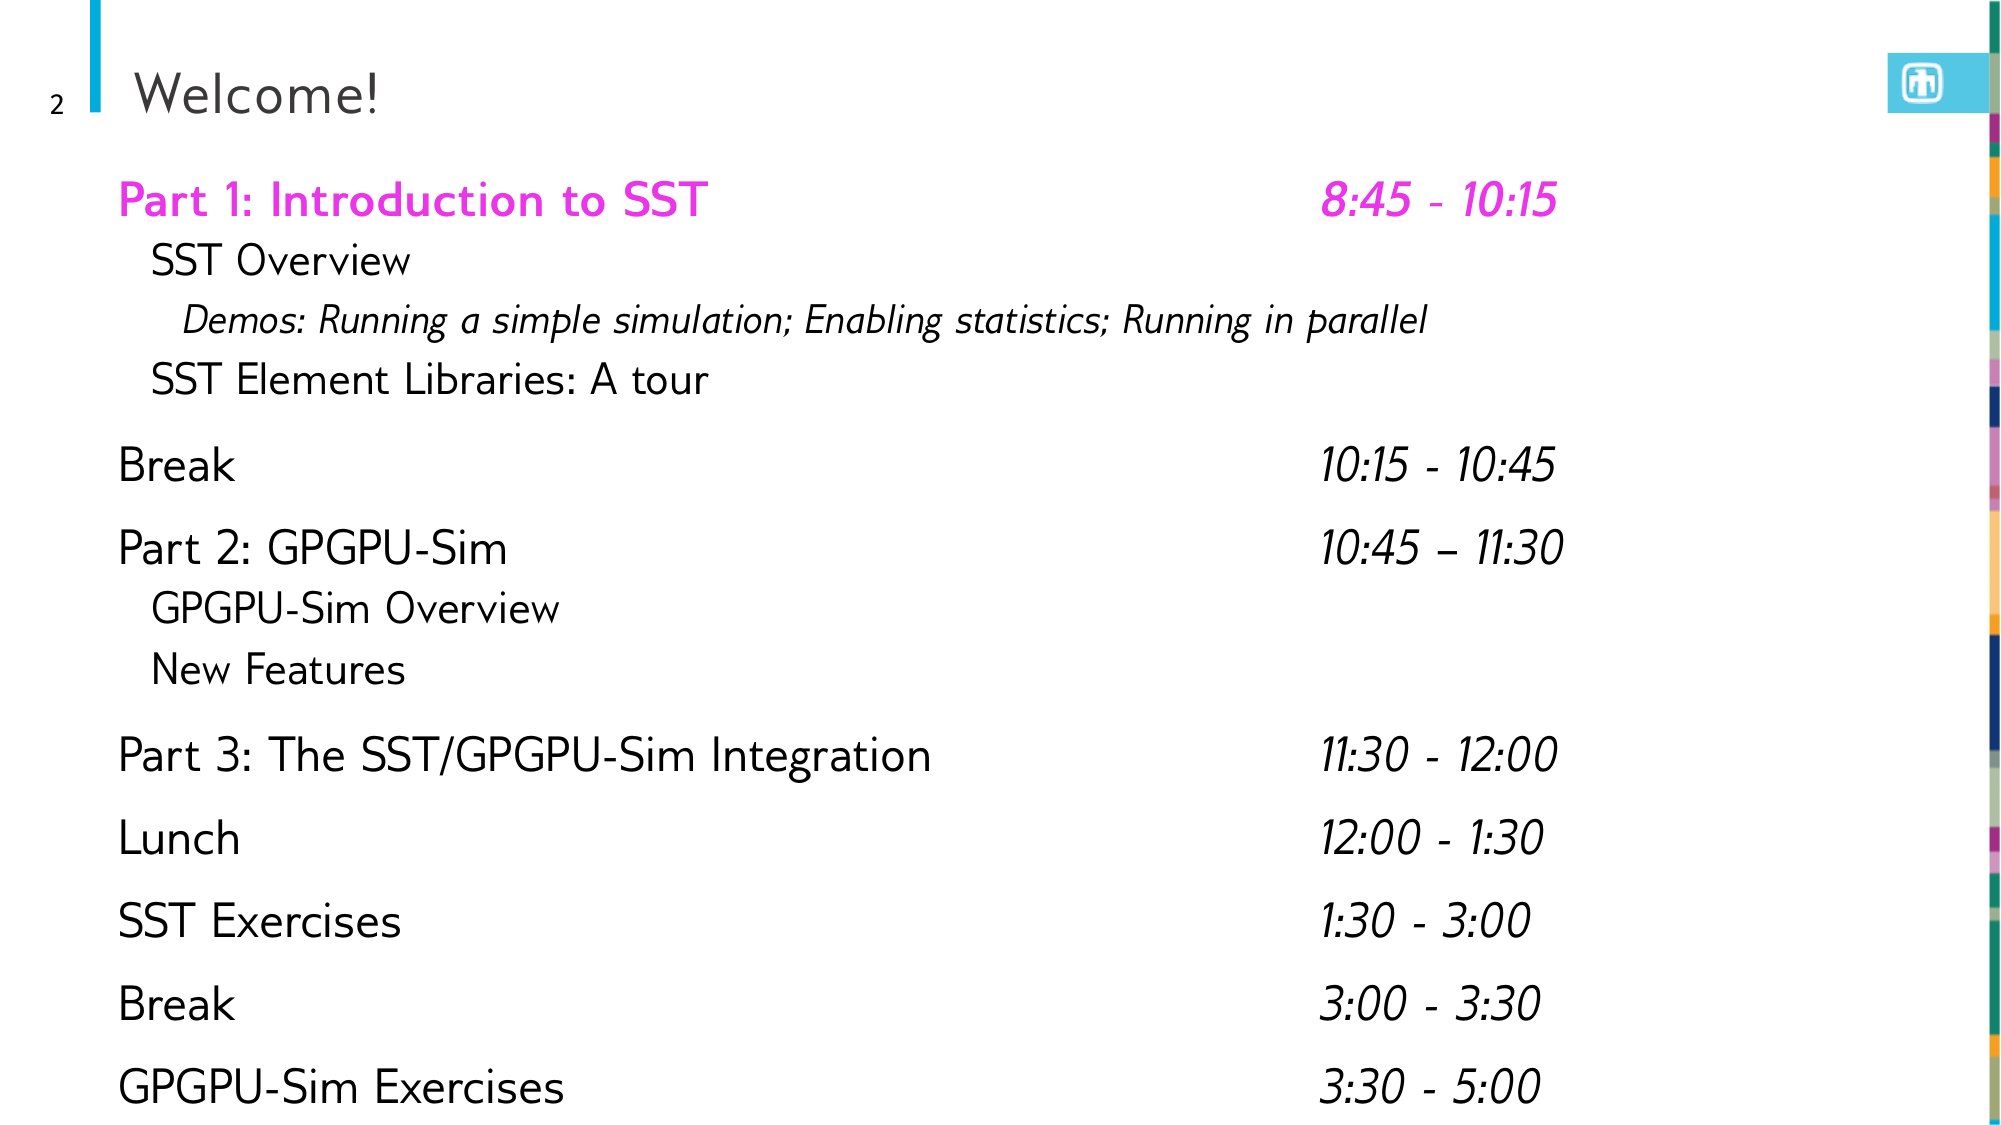

# Welcome!
2
Part 1: Introduction to SST					8:45 - 10:15
SST Overview
Demos: Running a simple simulation; Enabling statistics; Running in parallel
SST Element Libraries: A tour
Break 								10:15 - 10:45
Part 2: GPGPU-Sim						10:45 – 11:30
GPGPU-Sim Overview
New Features
Part 3: The SST/GPGPU-Sim Integration			11:30 - 12:00
Lunch								12:00 - 1:30
SST Exercises							1:30 - 3:00
Break 								3:00 - 3:30
GPGPU-Sim Exercises						3:30 - 5:00